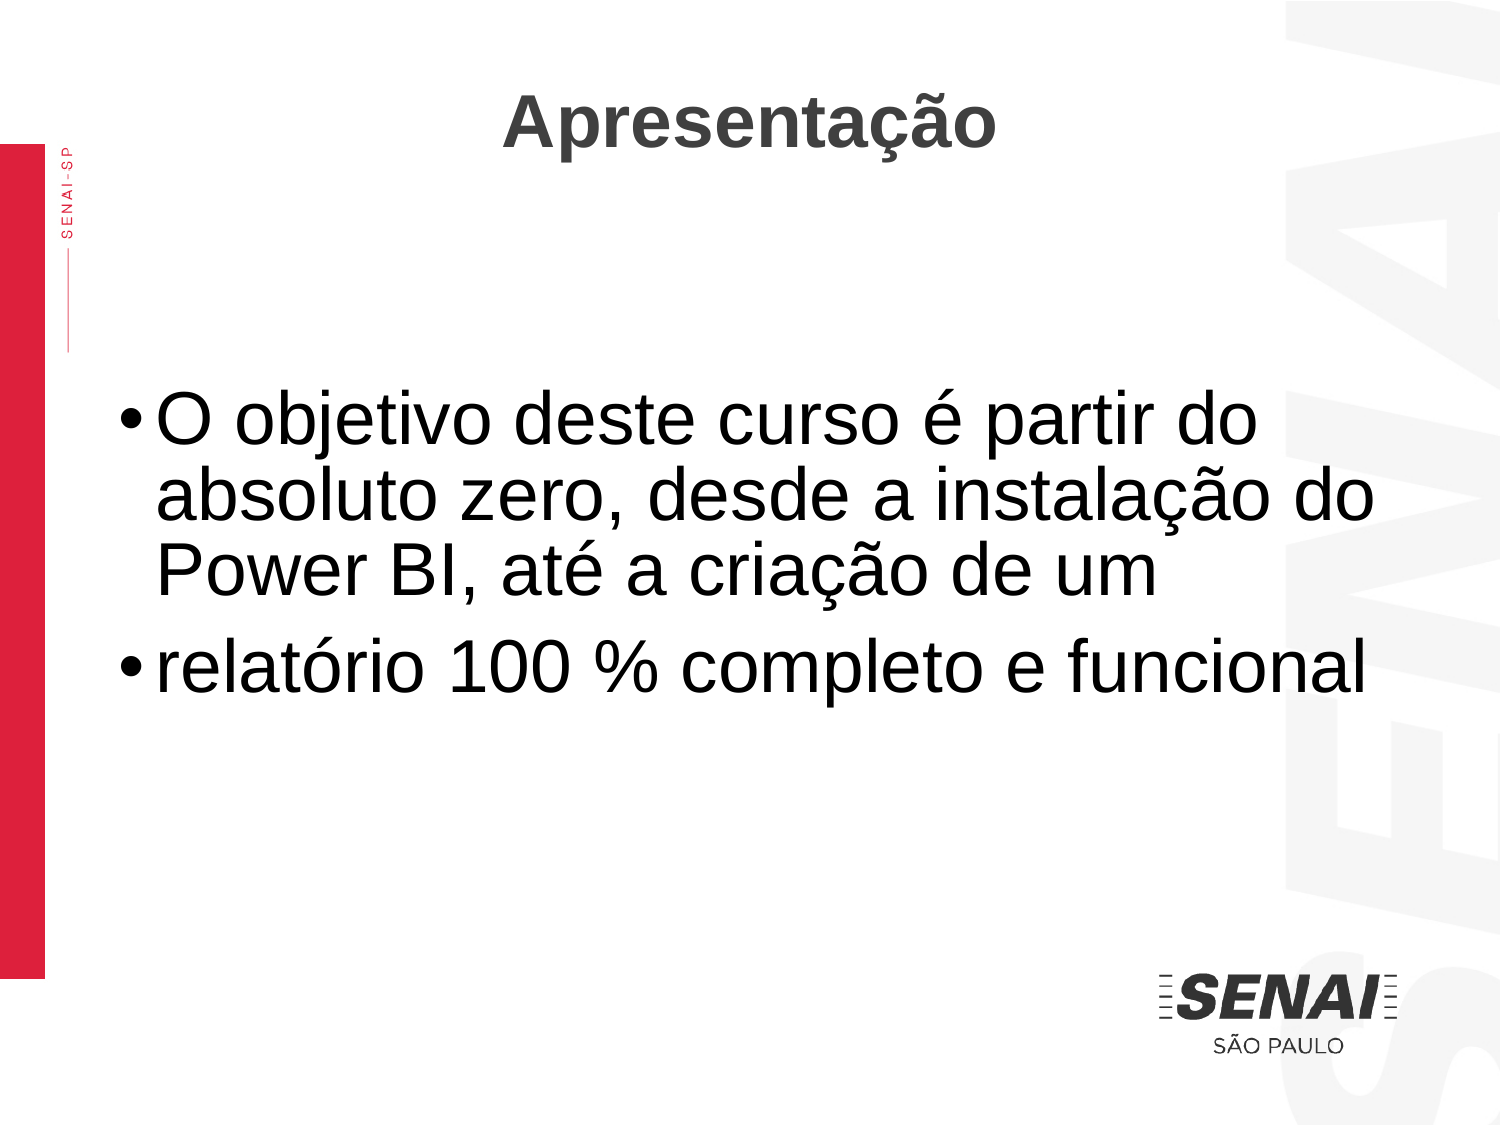

Apresentação
O objetivo deste curso é partir do absoluto zero, desde a instalação do Power BI, até a criação de um
relatório 100 % completo e funcional